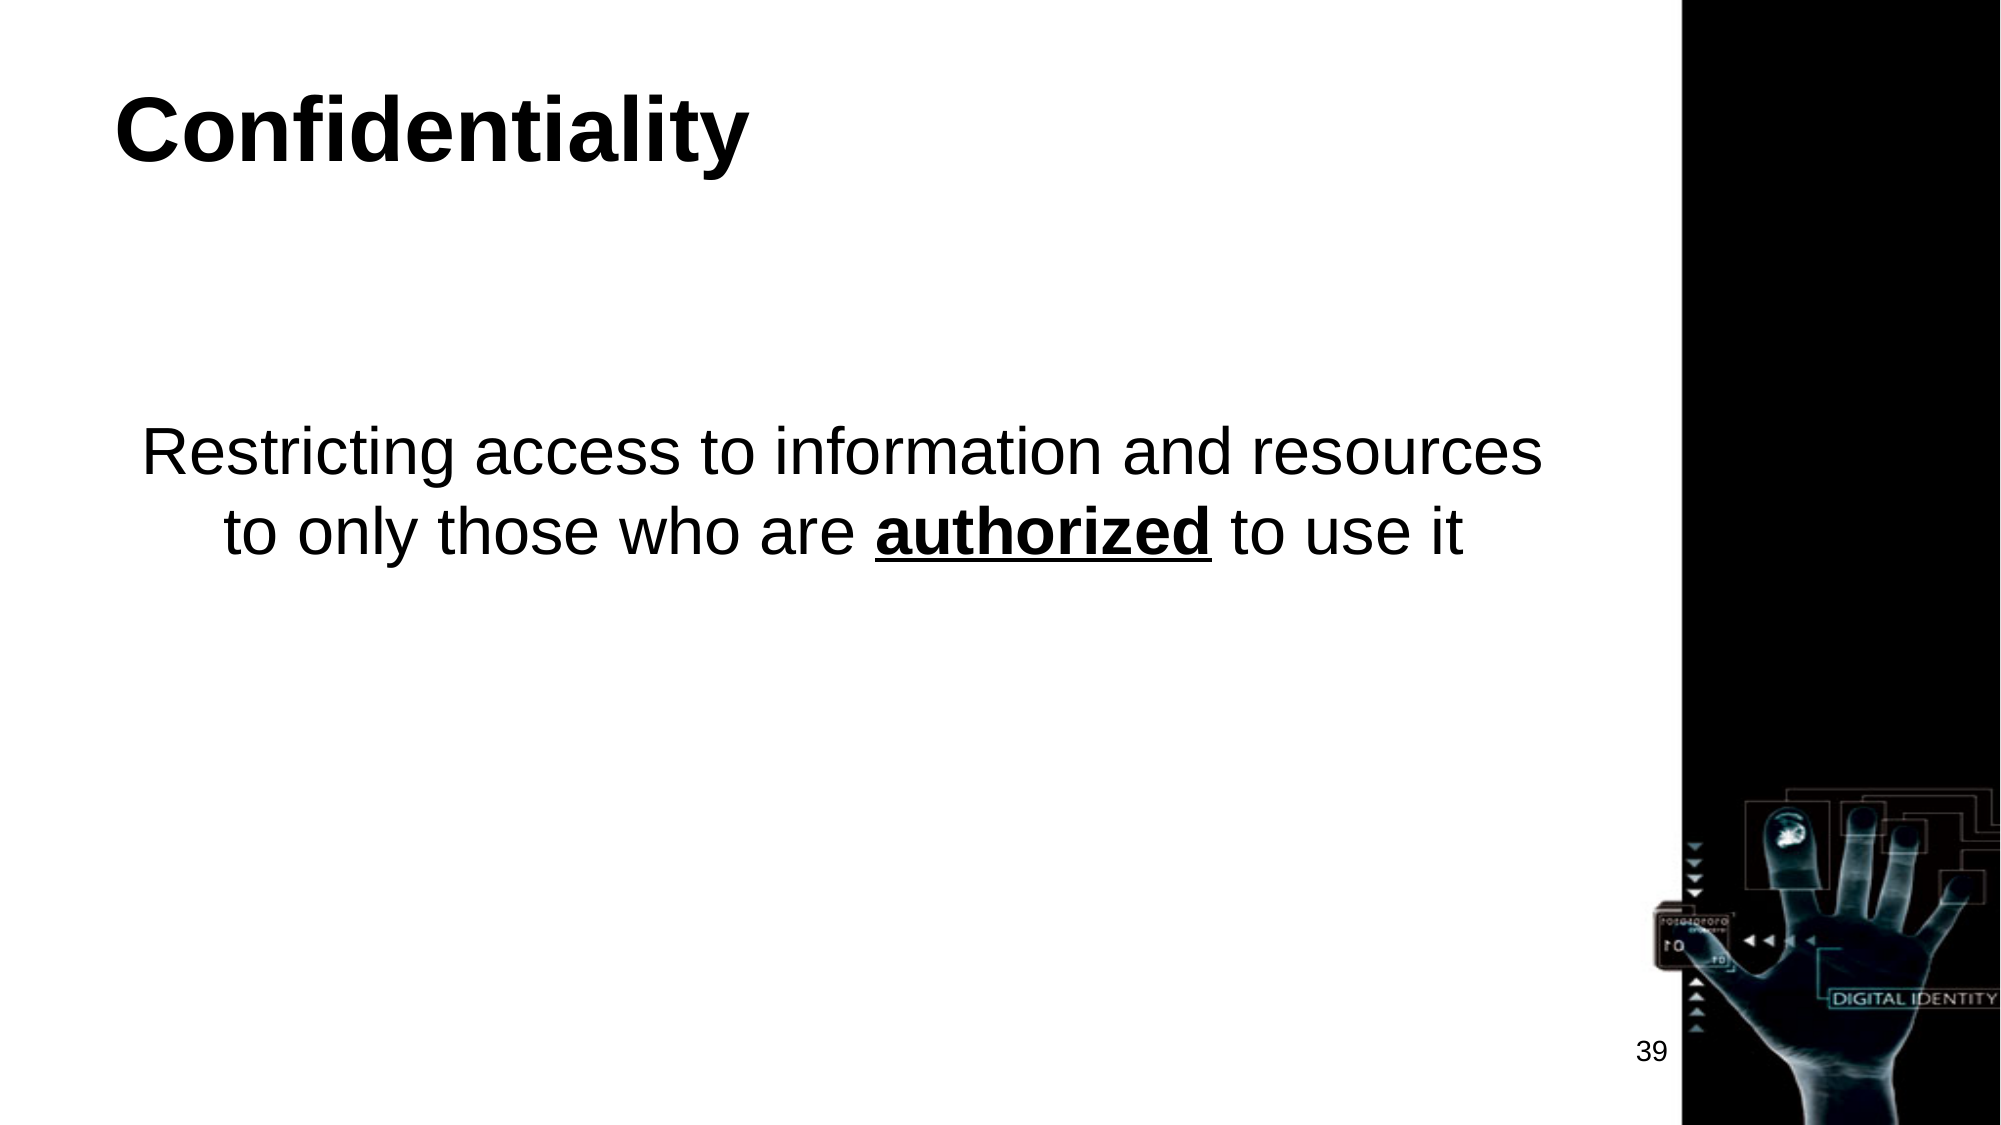

# Confidentiality
Restricting access to information and resources to only those who are authorized to use it
39